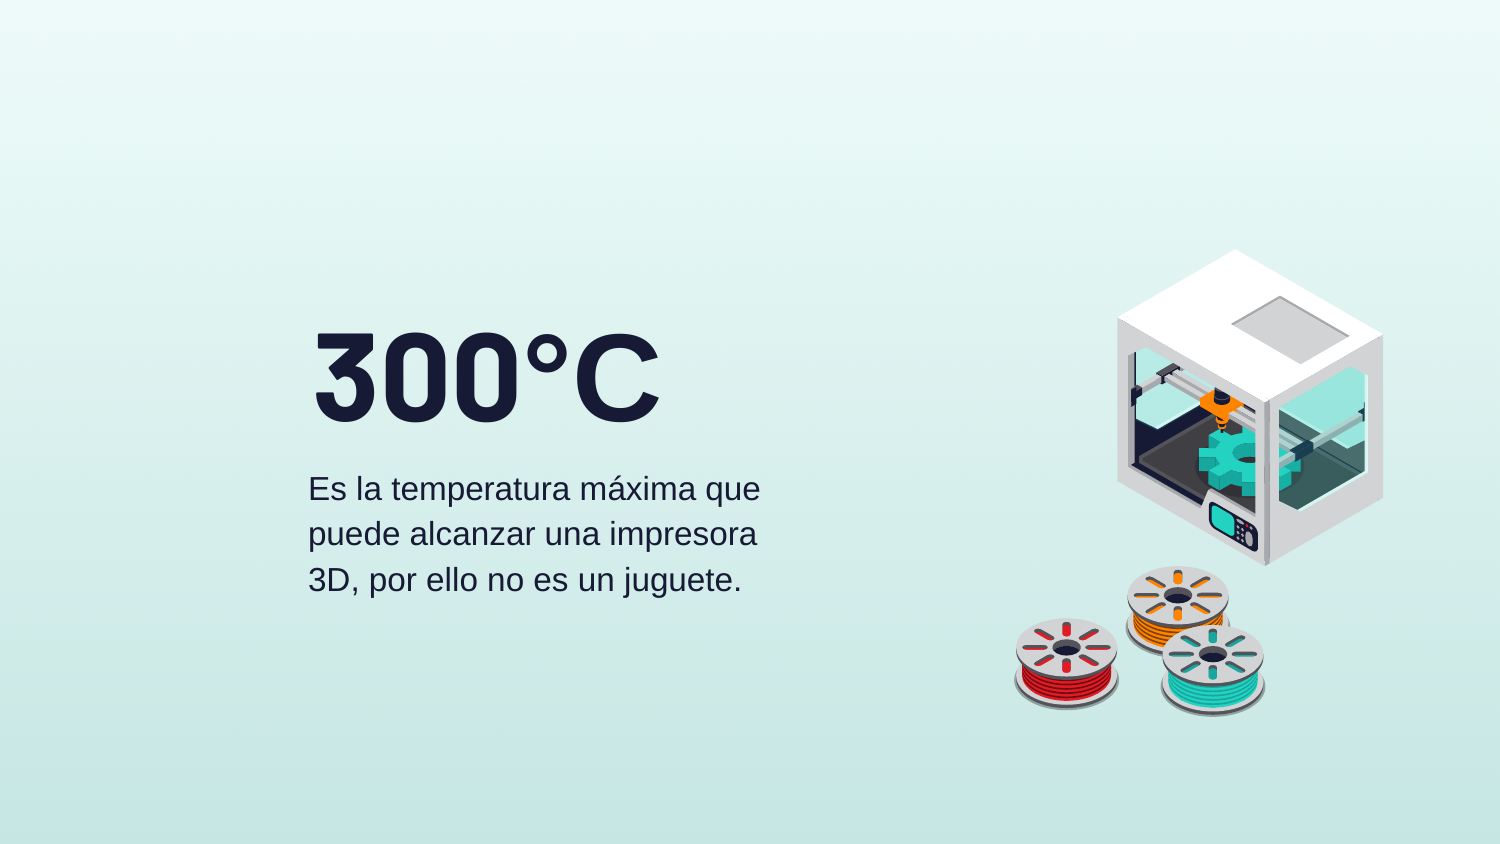

# 300°C
Es la temperatura máxima que puede alcanzar una impresora 3D, por ello no es un juguete.